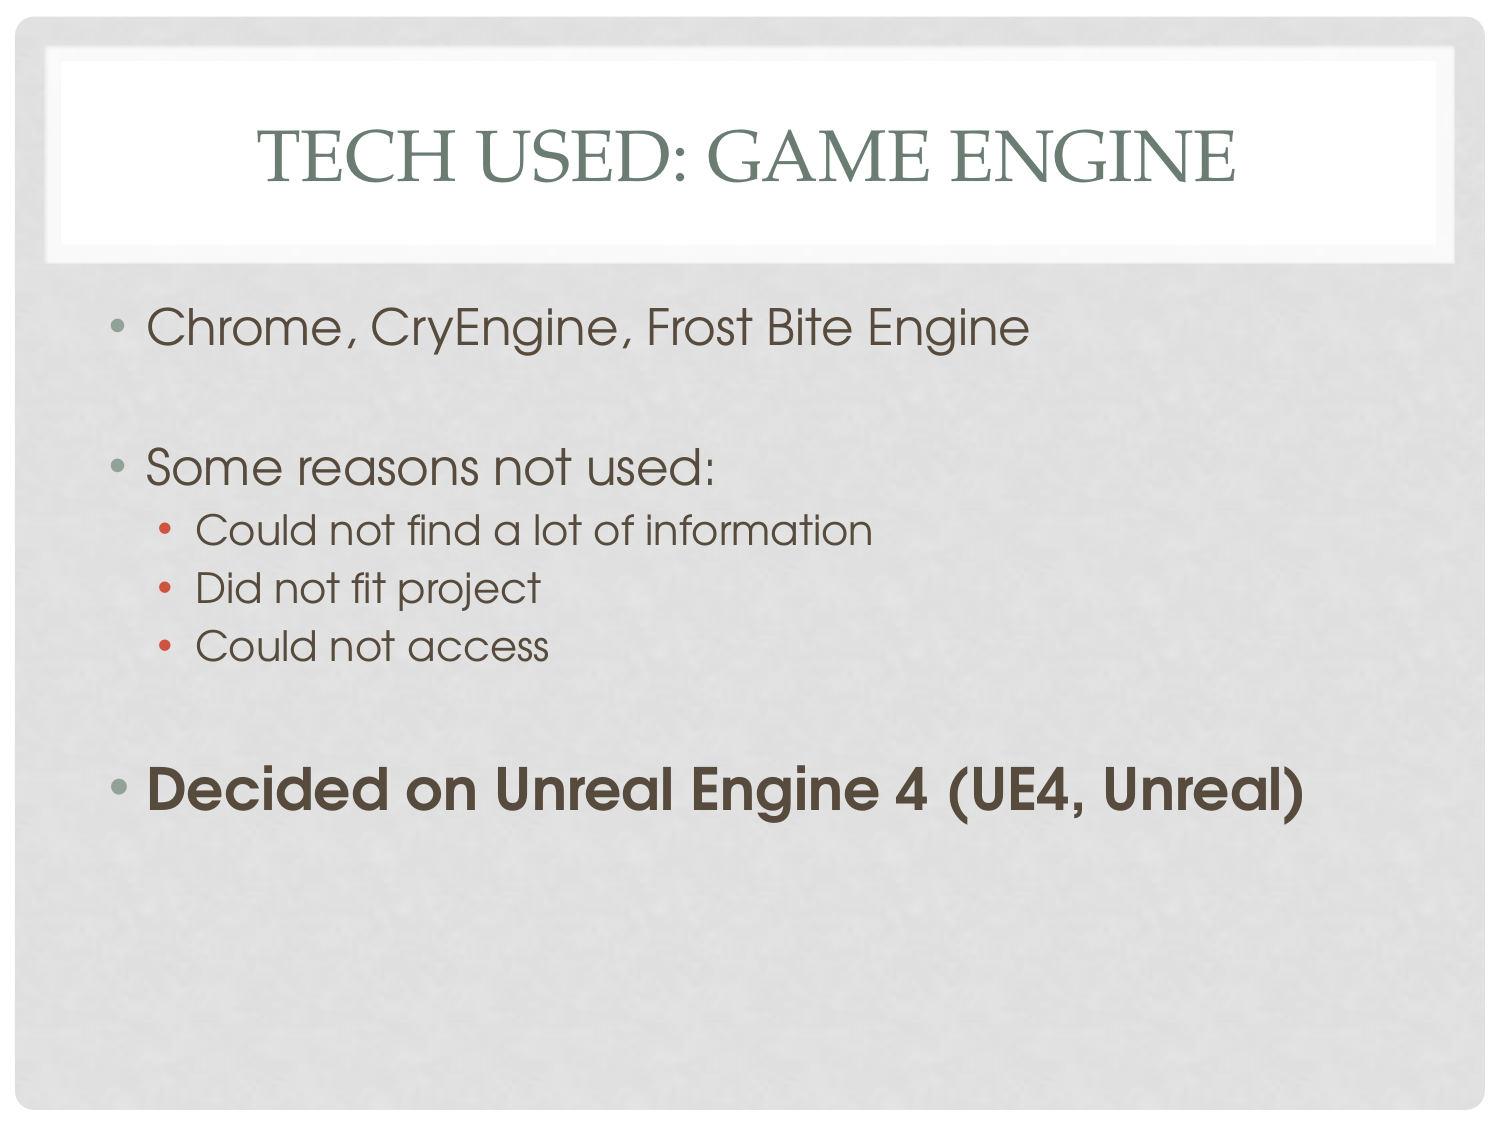

# Tech Used: Game Engine
Chrome, CryEngine, Frost Bite Engine

Some reasons not used:
Could not find a lot of information
Did not fit project
Could not access

Decided on Unreal Engine 4 (UE4, Unreal)